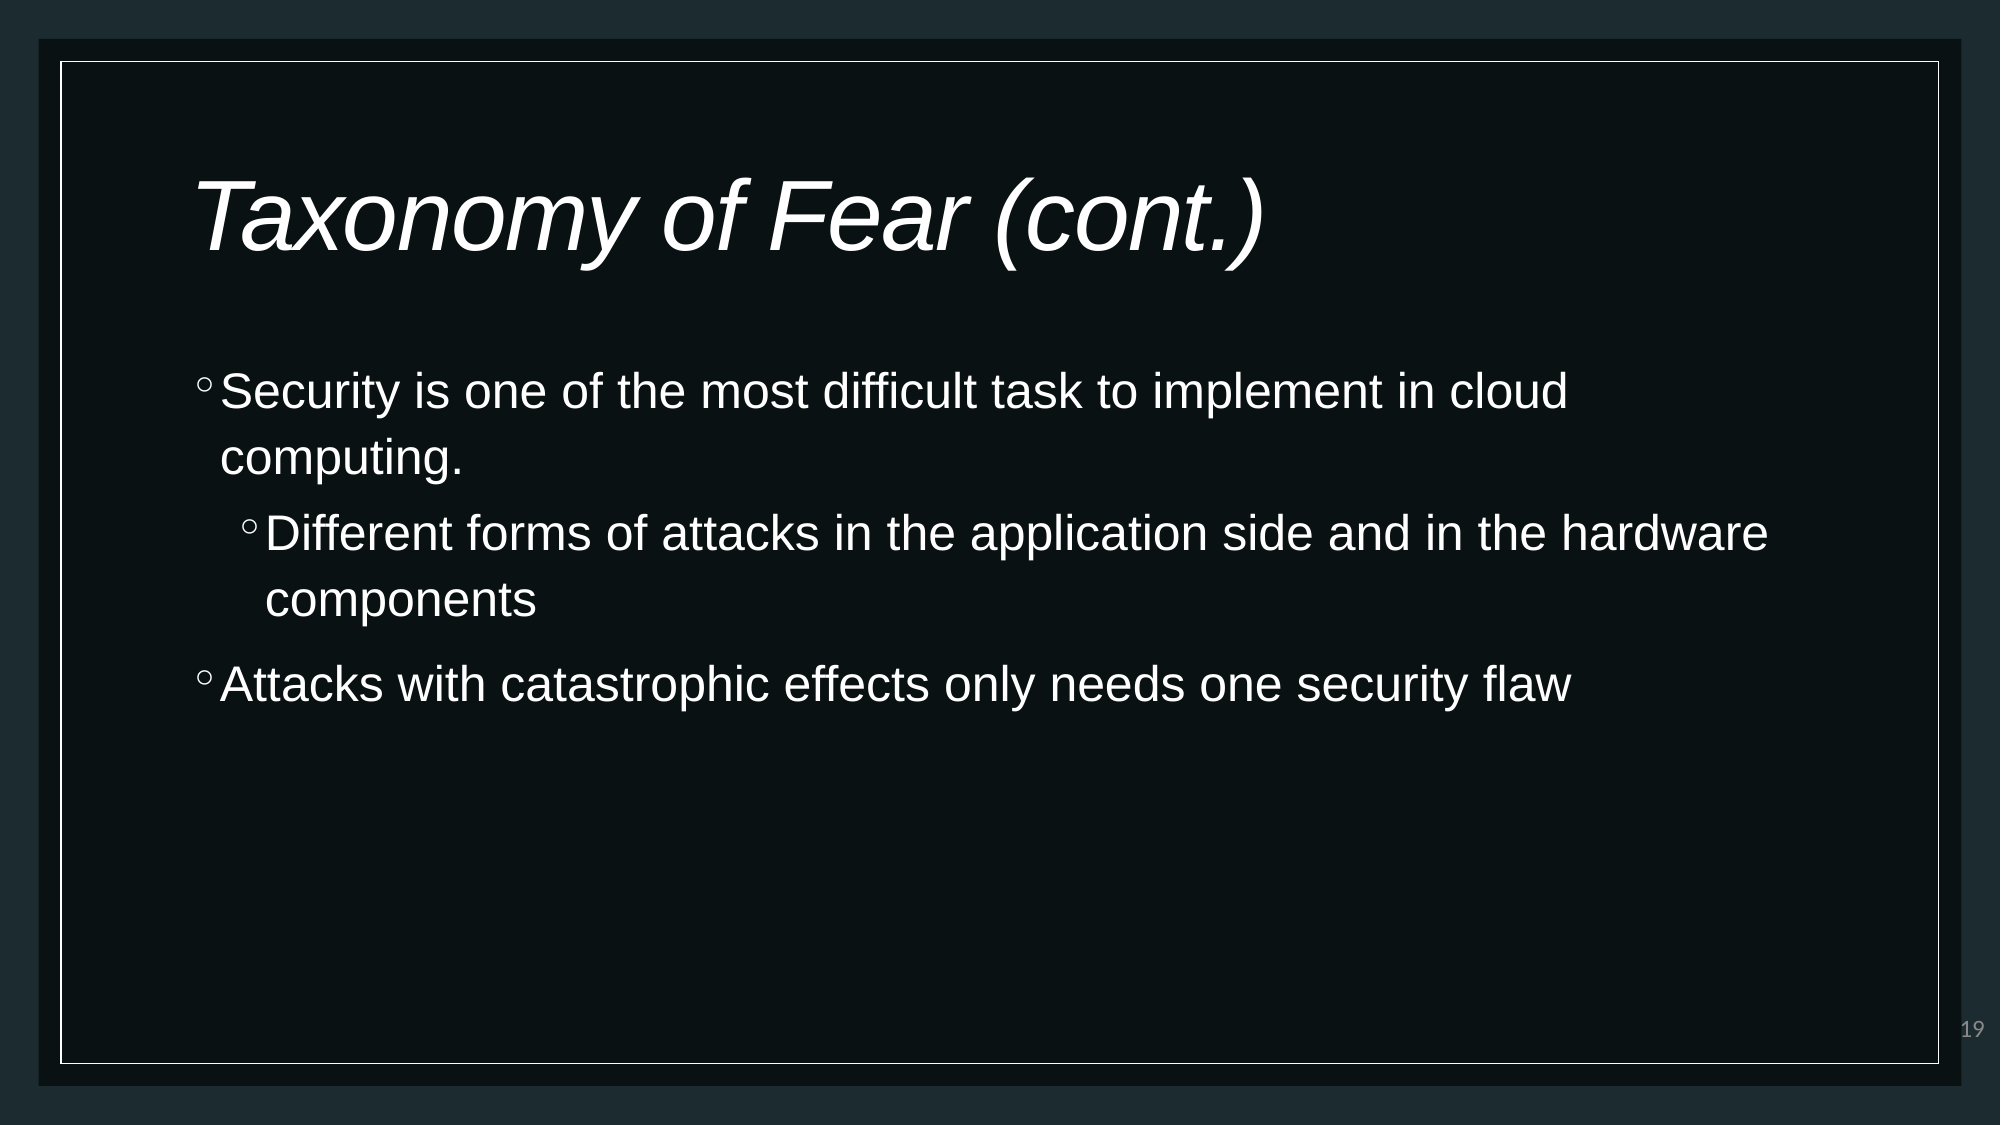

# Taxonomy of Fear (cont.)
Security is one of the most difficult task to implement in cloud computing.
Different forms of attacks in the application side and in the hardware components
Attacks with catastrophic effects only needs one security flaw
19